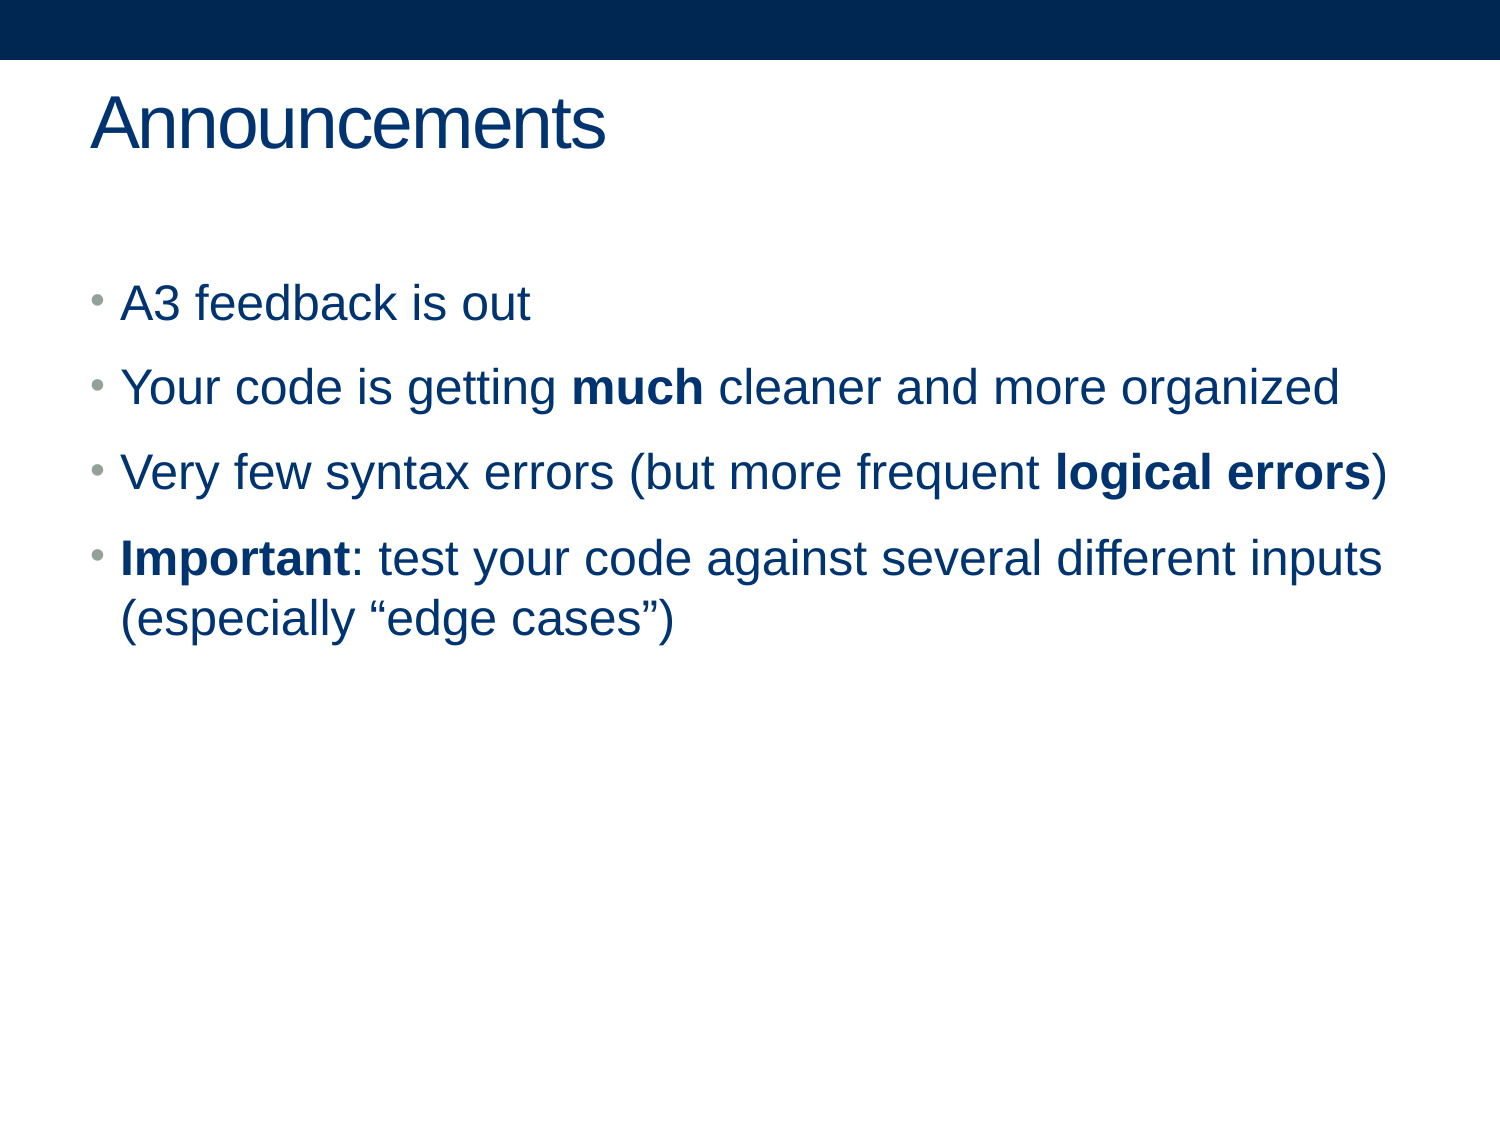

# Announcements
A3 feedback is out
Your code is getting much cleaner and more organized
Very few syntax errors (but more frequent logical errors)
Important: test your code against several different inputs (especially “edge cases”)